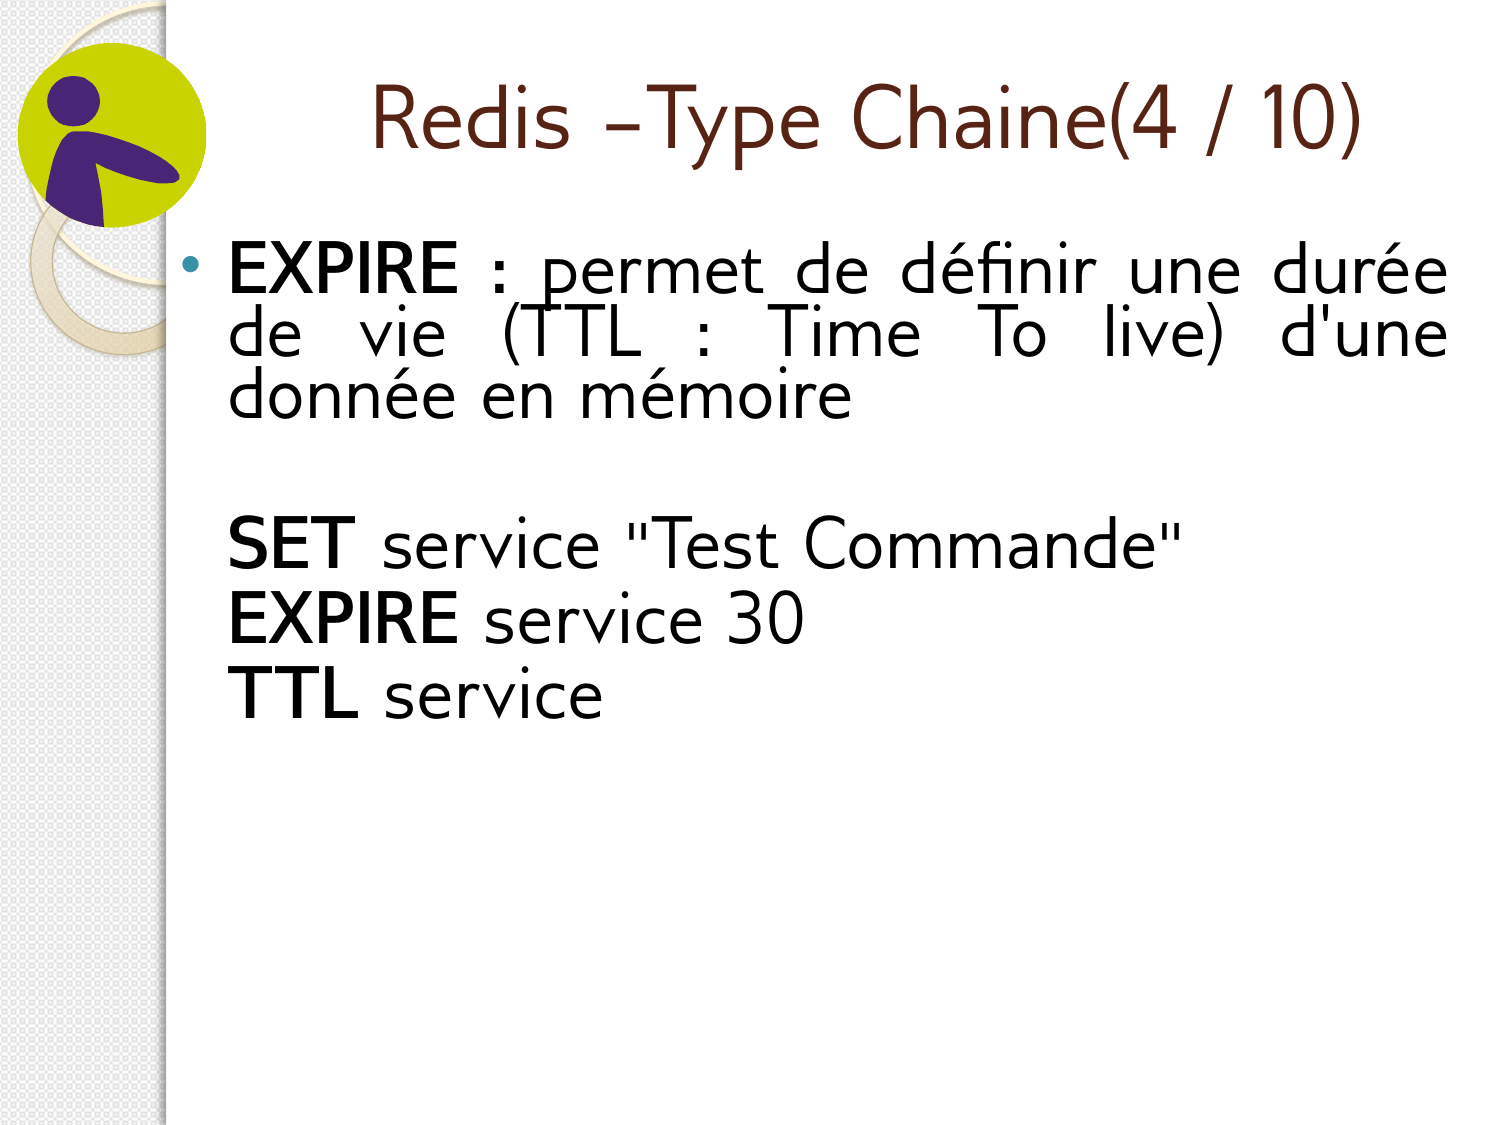

# Redis –Type Chaine(4 / 10)

EXPIRE : permet de définir une durée de vie (TTL : Time To live) d'une donnée en mémoire

	SET service "Test Commande"
	EXPIRE service 30
	TTL service